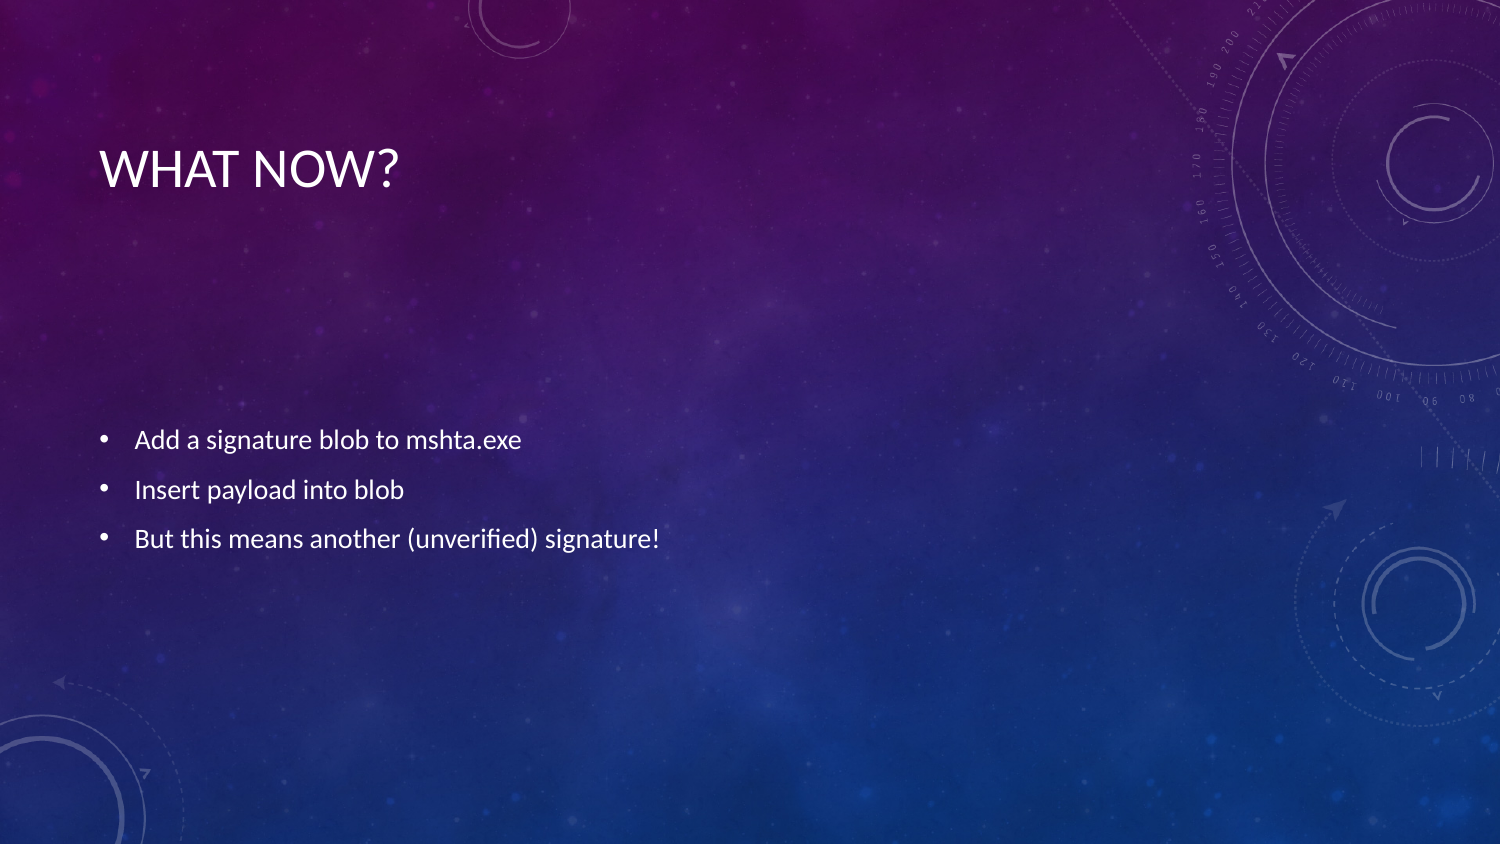

# What Now?
Add a signature blob to mshta.exe
Insert payload into blob
But this means another (unverified) signature!